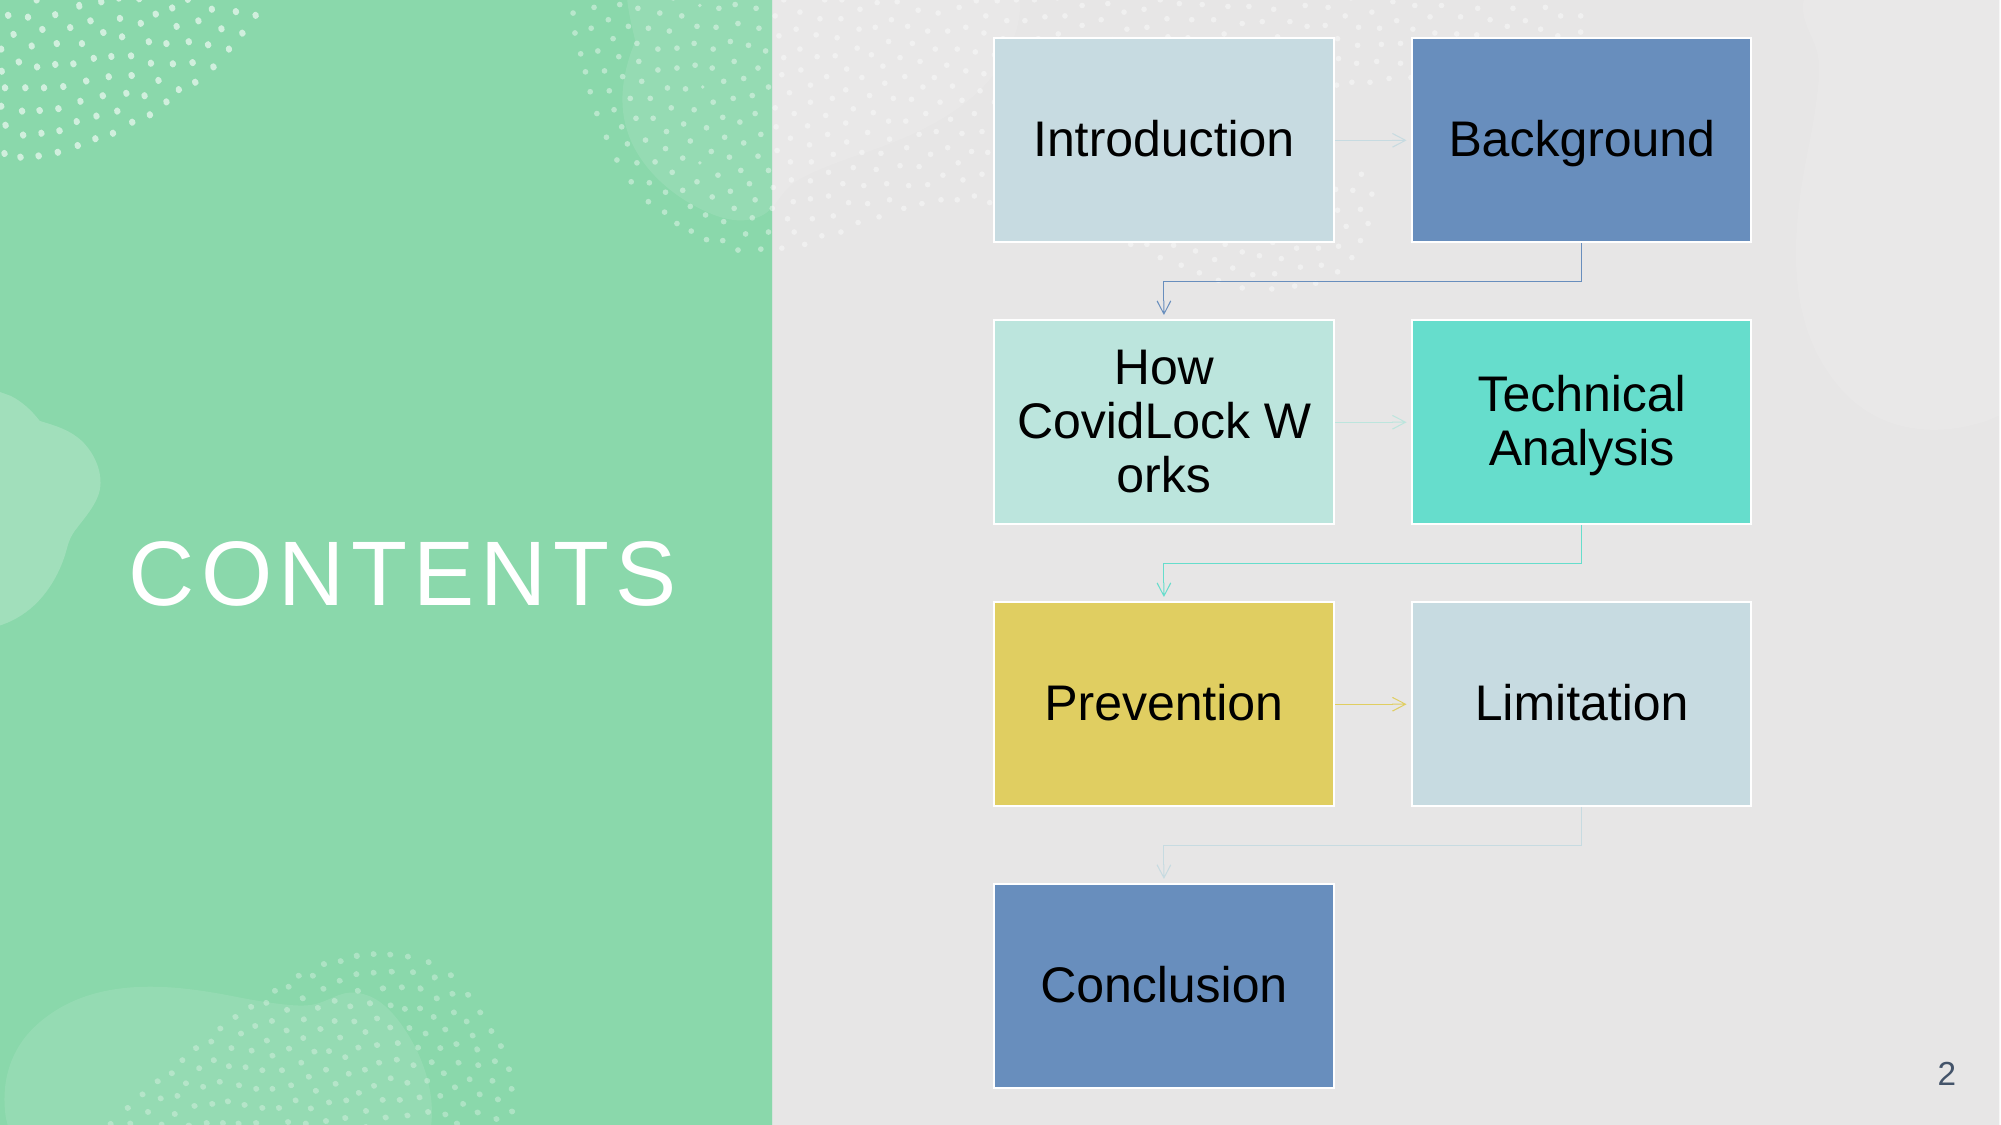

Introduction

Background

How CovidLock Works

Technical Analysis

Prevention

Limitation
Conclusion
# Contents
2